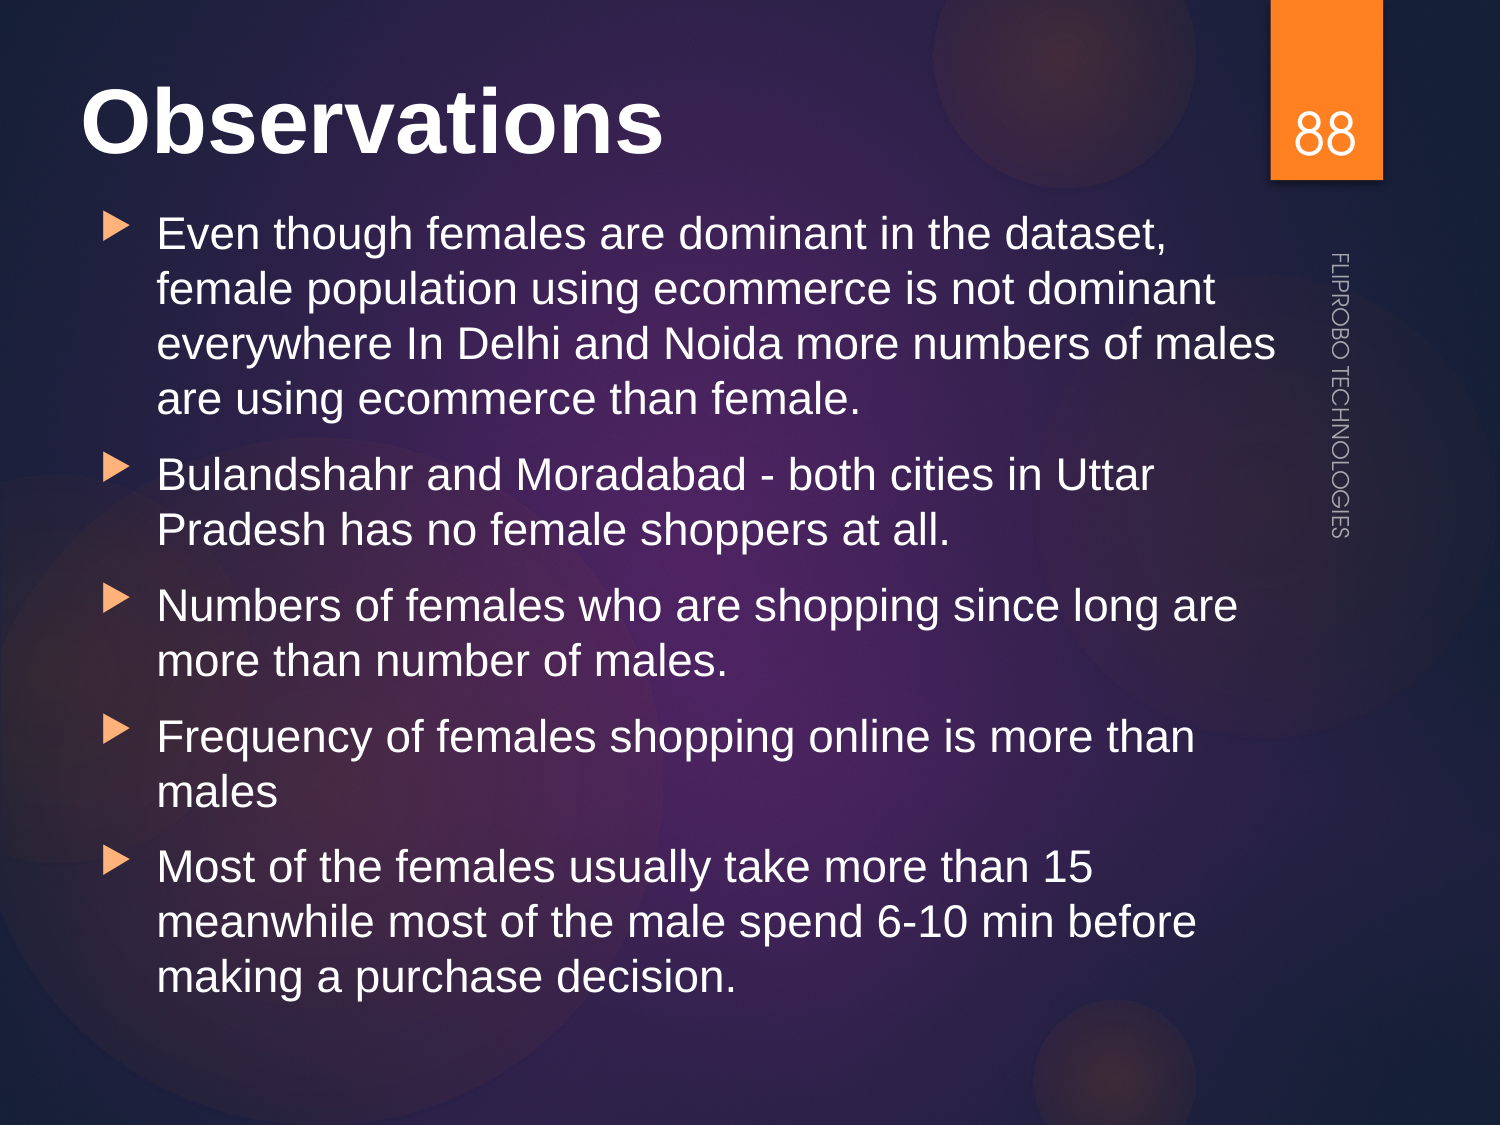

88
# Observations
Even though females are dominant in the dataset, female population using ecommerce is not dominant everywhere In Delhi and Noida more numbers of males are using ecommerce than female.
Bulandshahr and Moradabad - both cities in Uttar Pradesh has no female shoppers at all.
Numbers of females who are shopping since long are more than number of males.
Frequency of females shopping online is more than males
Most of the females usually take more than 15 meanwhile most of the male spend 6-10 min before making a purchase decision.
FLIPROBO TECHNOLOGIES